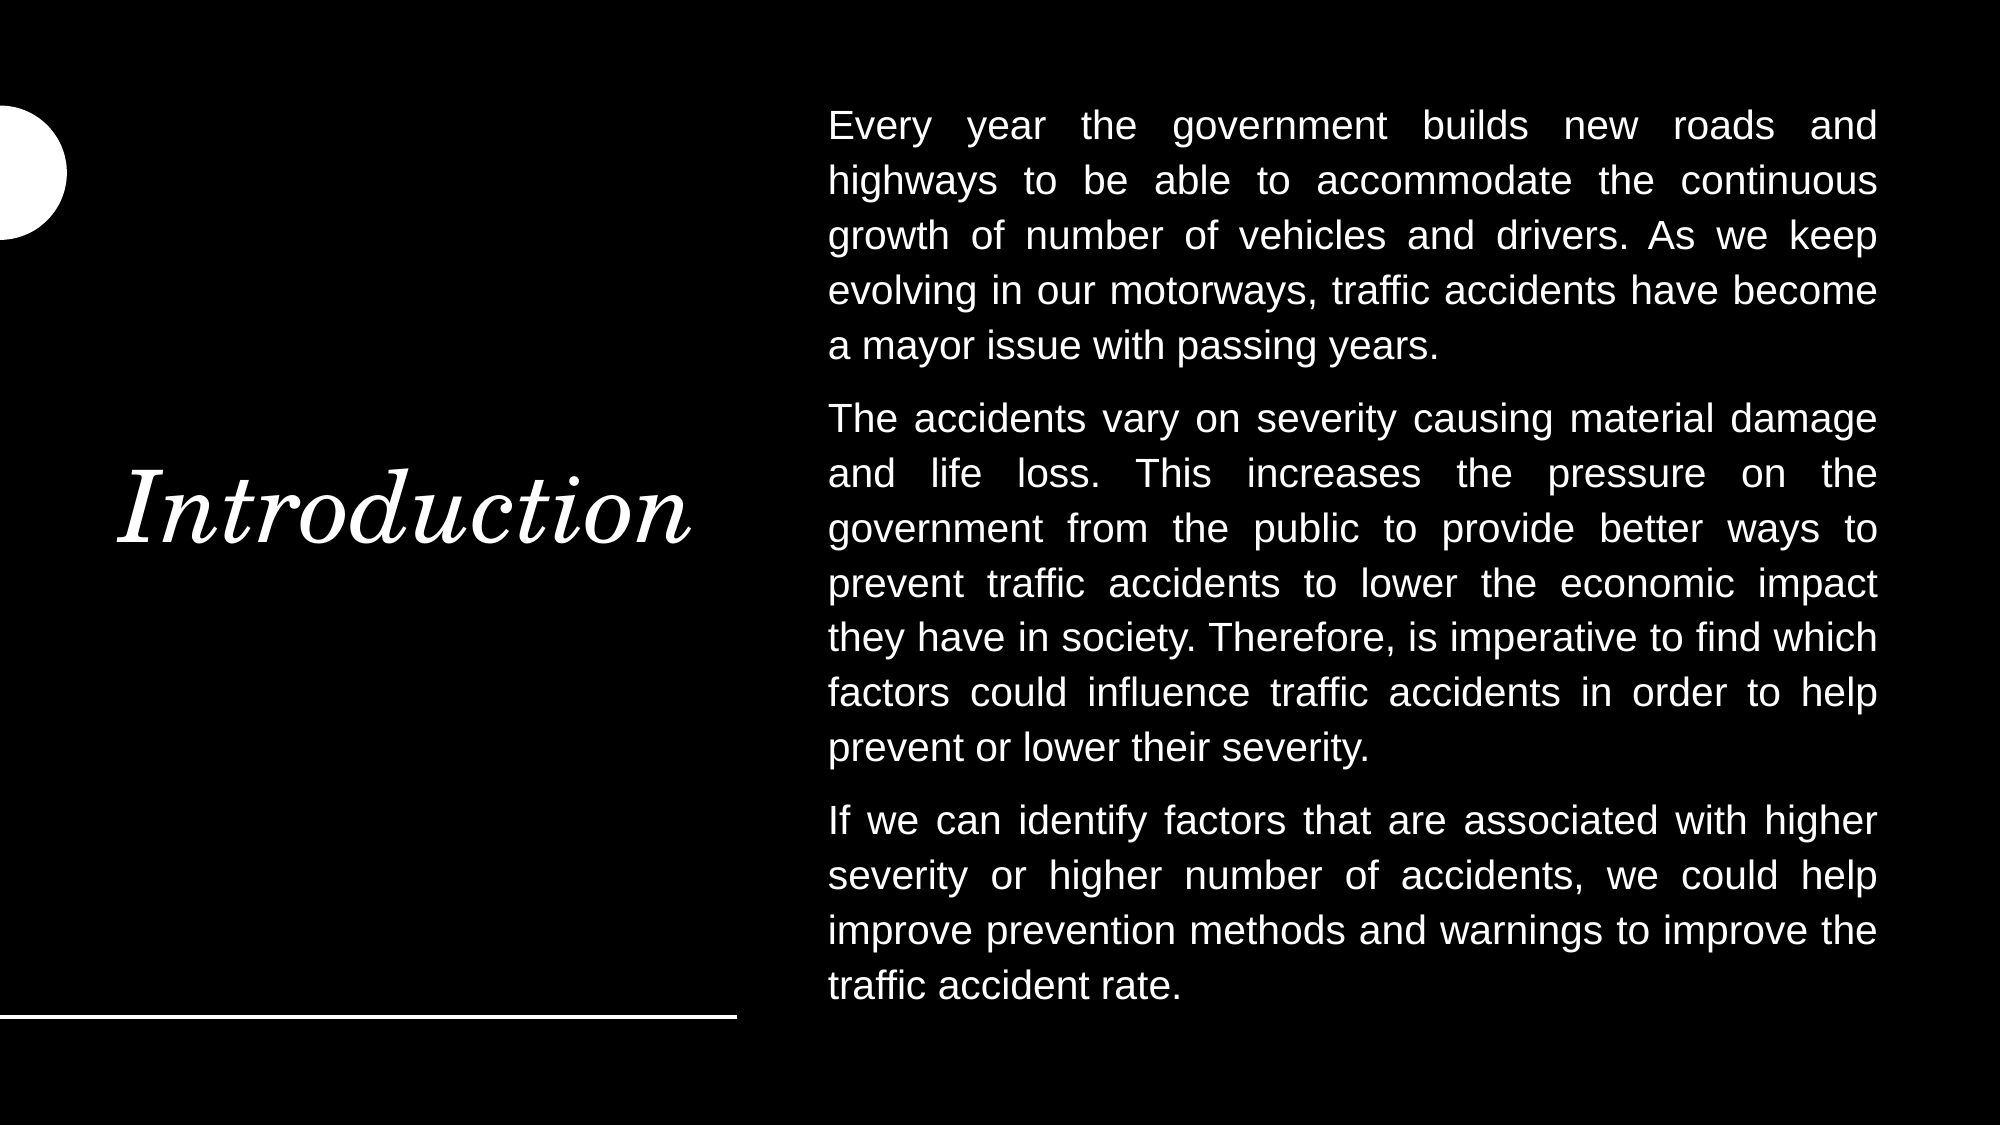

Every year the government builds new roads and highways to be able to accommodate the continuous growth of number of vehicles and drivers. As we keep evolving in our motorways, traffic accidents have become a mayor issue with passing years.
The accidents vary on severity causing material damage and life loss. This increases the pressure on the government from the public to provide better ways to prevent traffic accidents to lower the economic impact they have in society. Therefore, is imperative to find which factors could influence traffic accidents in order to help prevent or lower their severity.
If we can identify factors that are associated with higher severity or higher number of accidents, we could help improve prevention methods and warnings to improve the traffic accident rate.

# Introduction